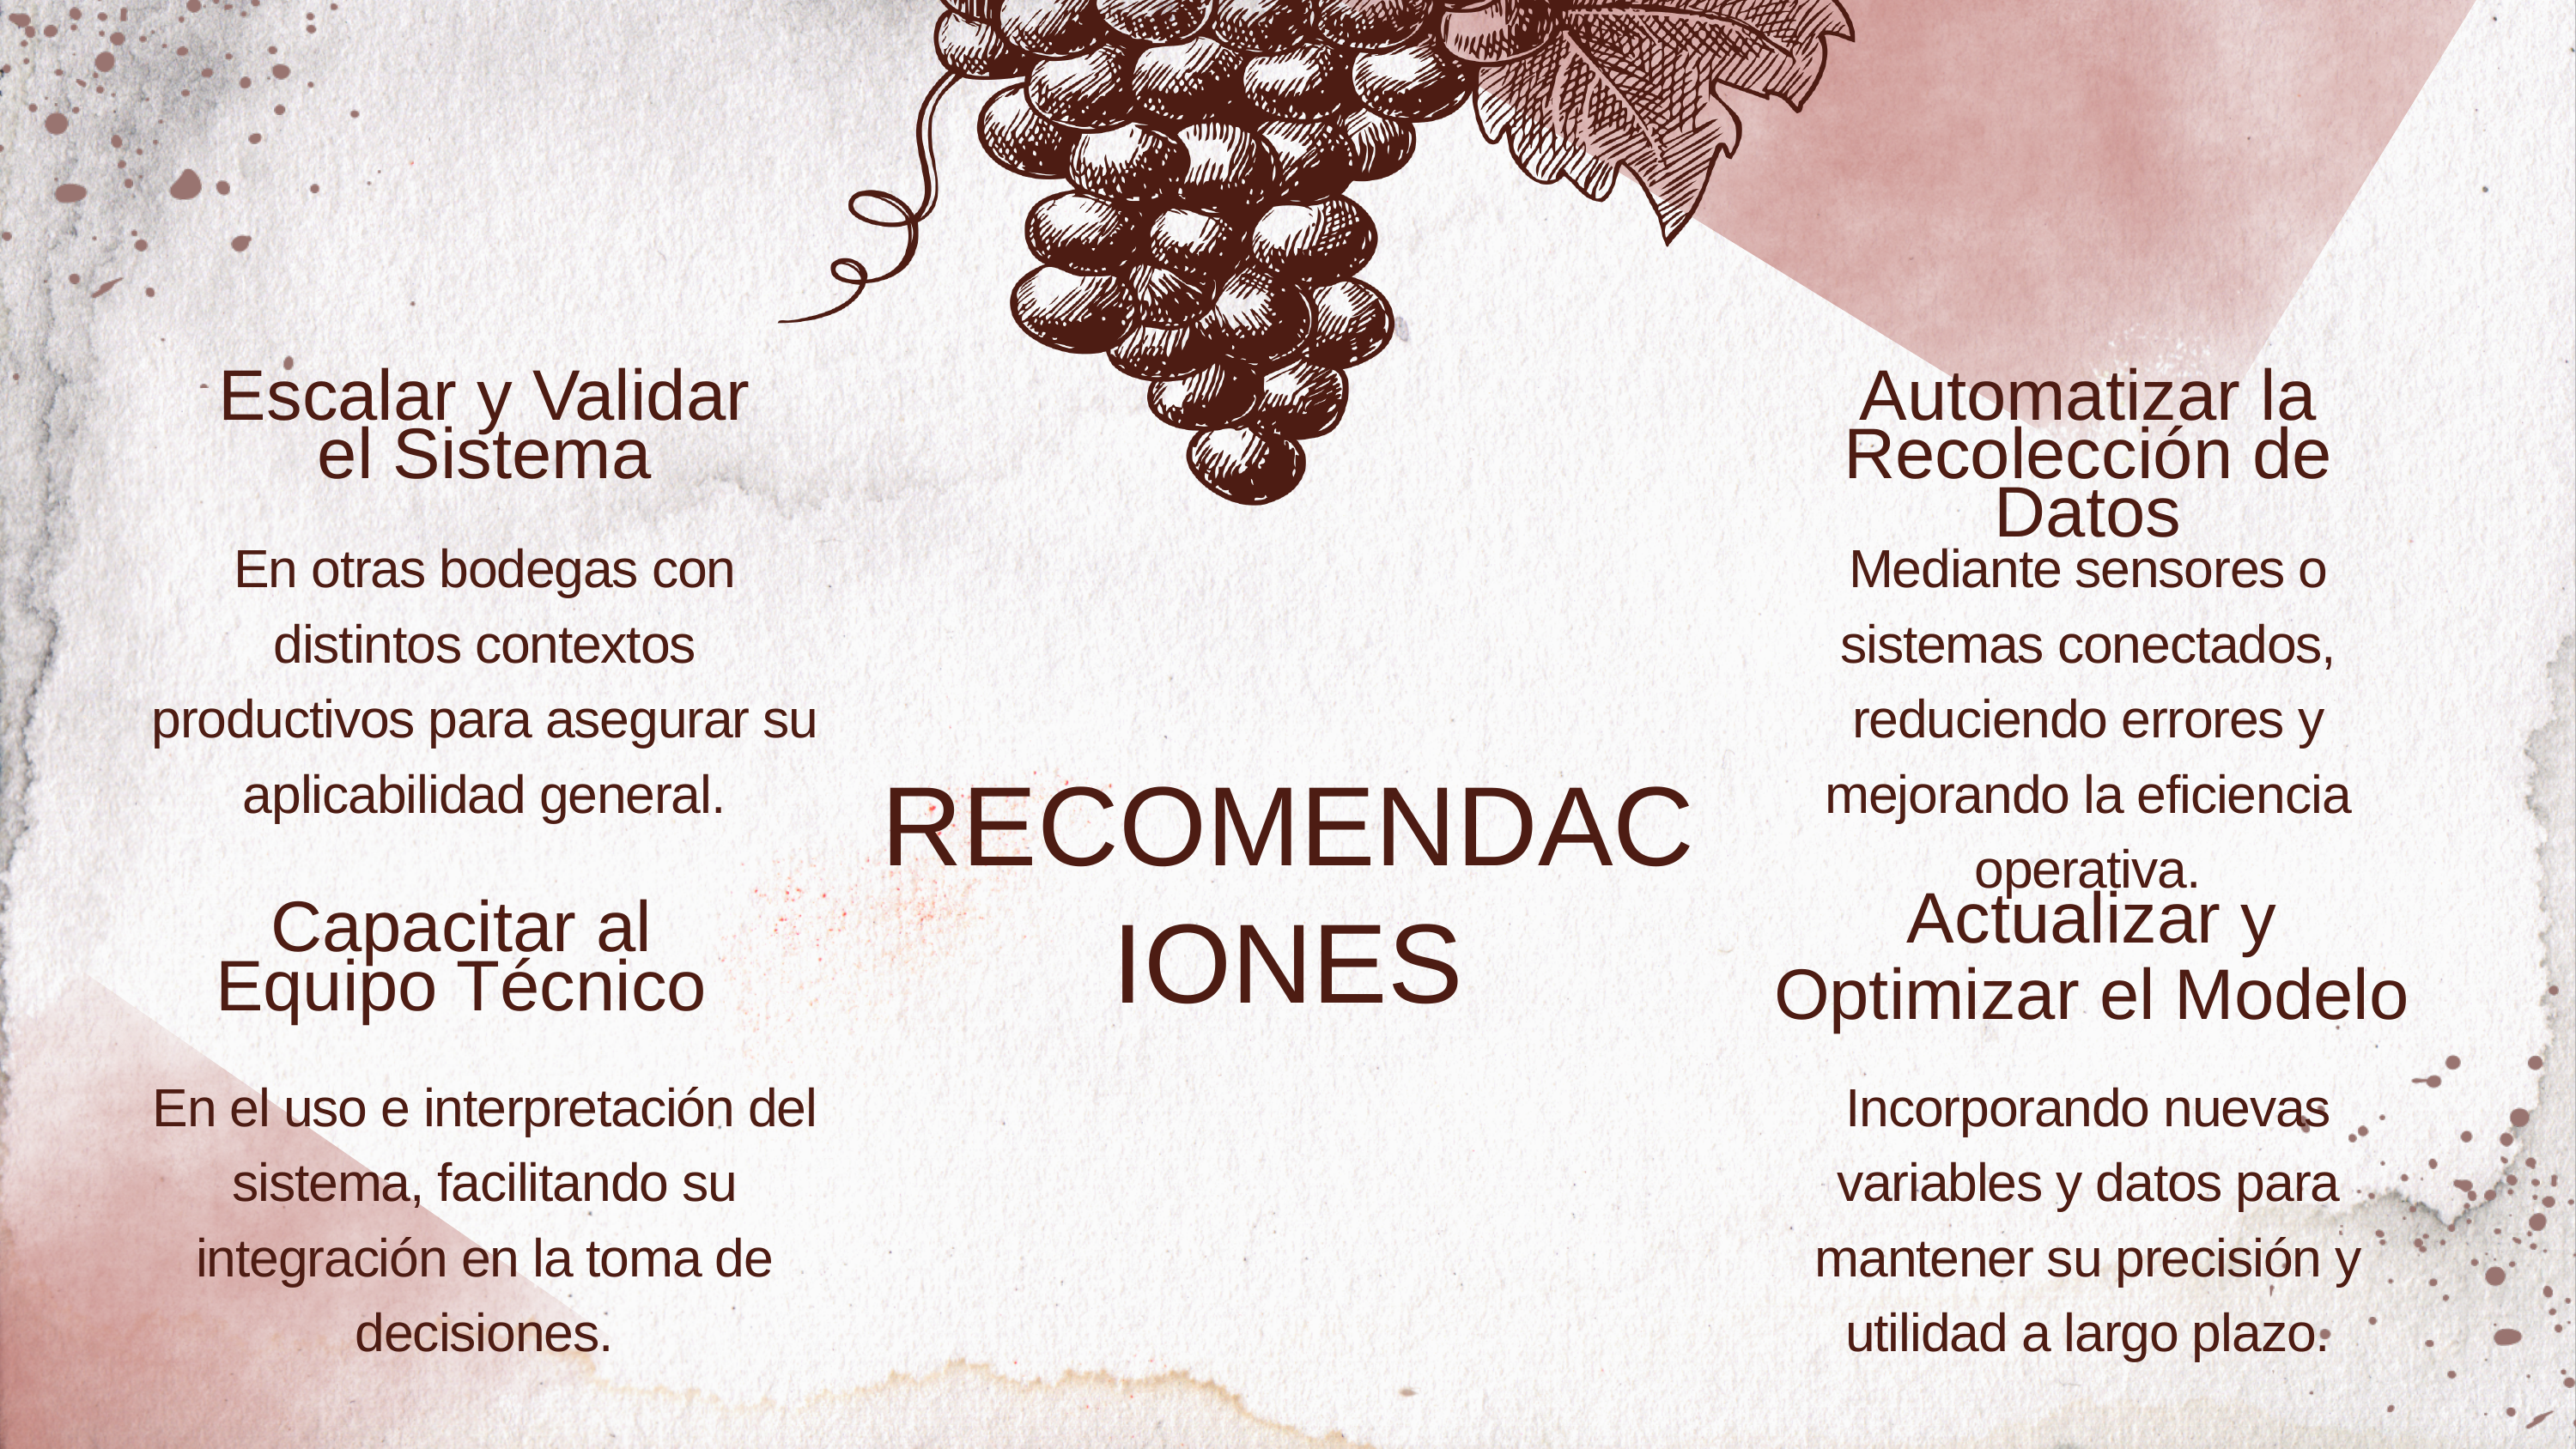

Escalar y Validar el Sistema
Automatizar la Recolección de Datos
En otras bodegas con distintos contextos productivos para asegurar su aplicabilidad general.
Mediante sensores o sistemas conectados, reduciendo errores y mejorando la eficiencia operativa.
RECOMENDACIONES
Actualizar y Optimizar el Modelo
Capacitar al Equipo Técnico

En el uso e interpretación del sistema, facilitando su integración en la toma de decisiones.
Incorporando nuevas variables y datos para mantener su precisión y utilidad a largo plazo.